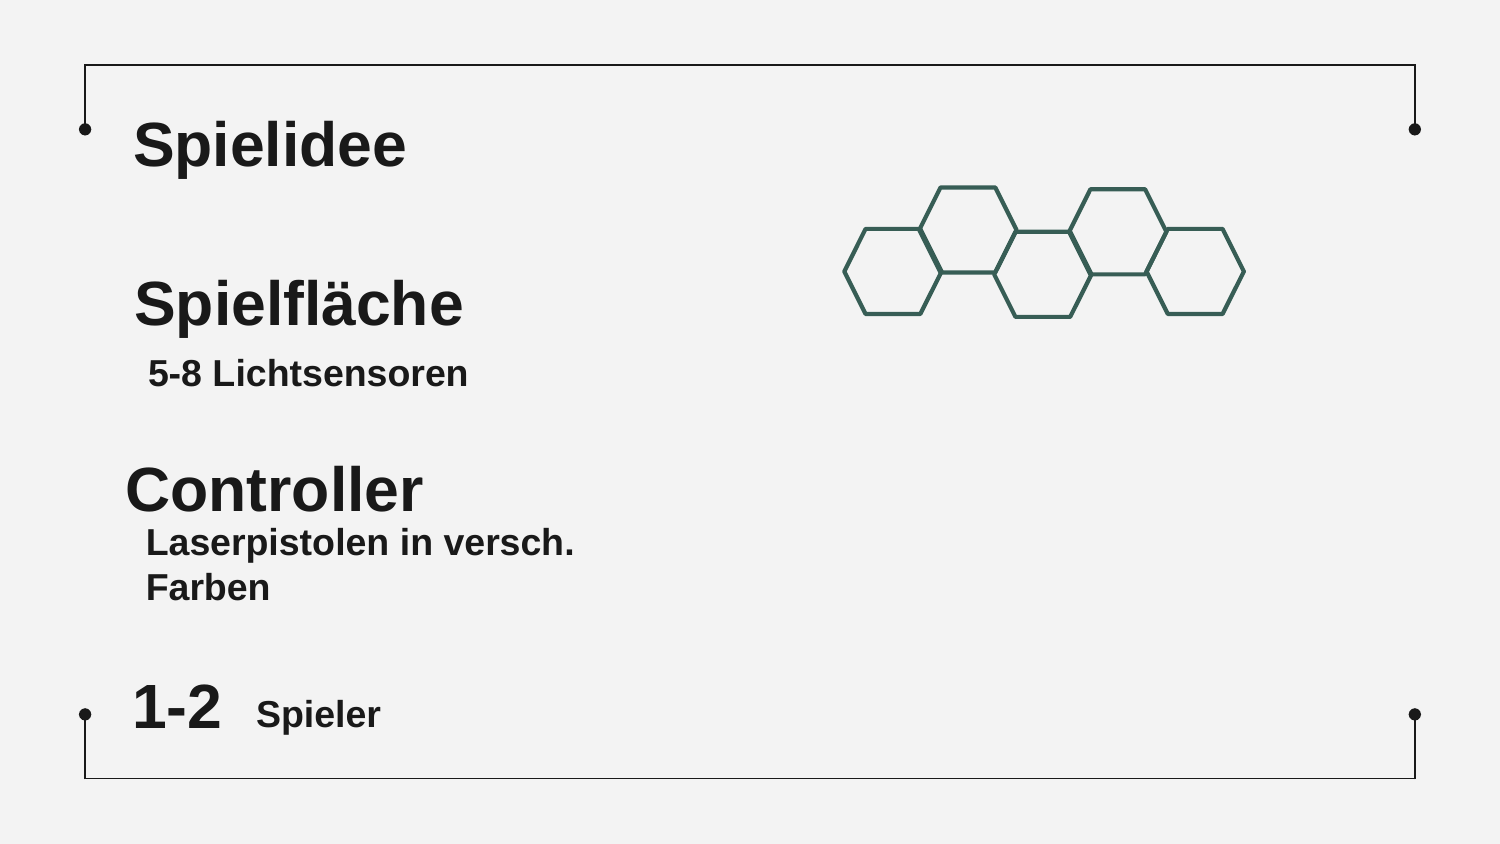

Spielidee

# Spielfläche
5-8 Lichtsensoren
Controller
Laserpistolen in versch. Farben
Spieler
1-2